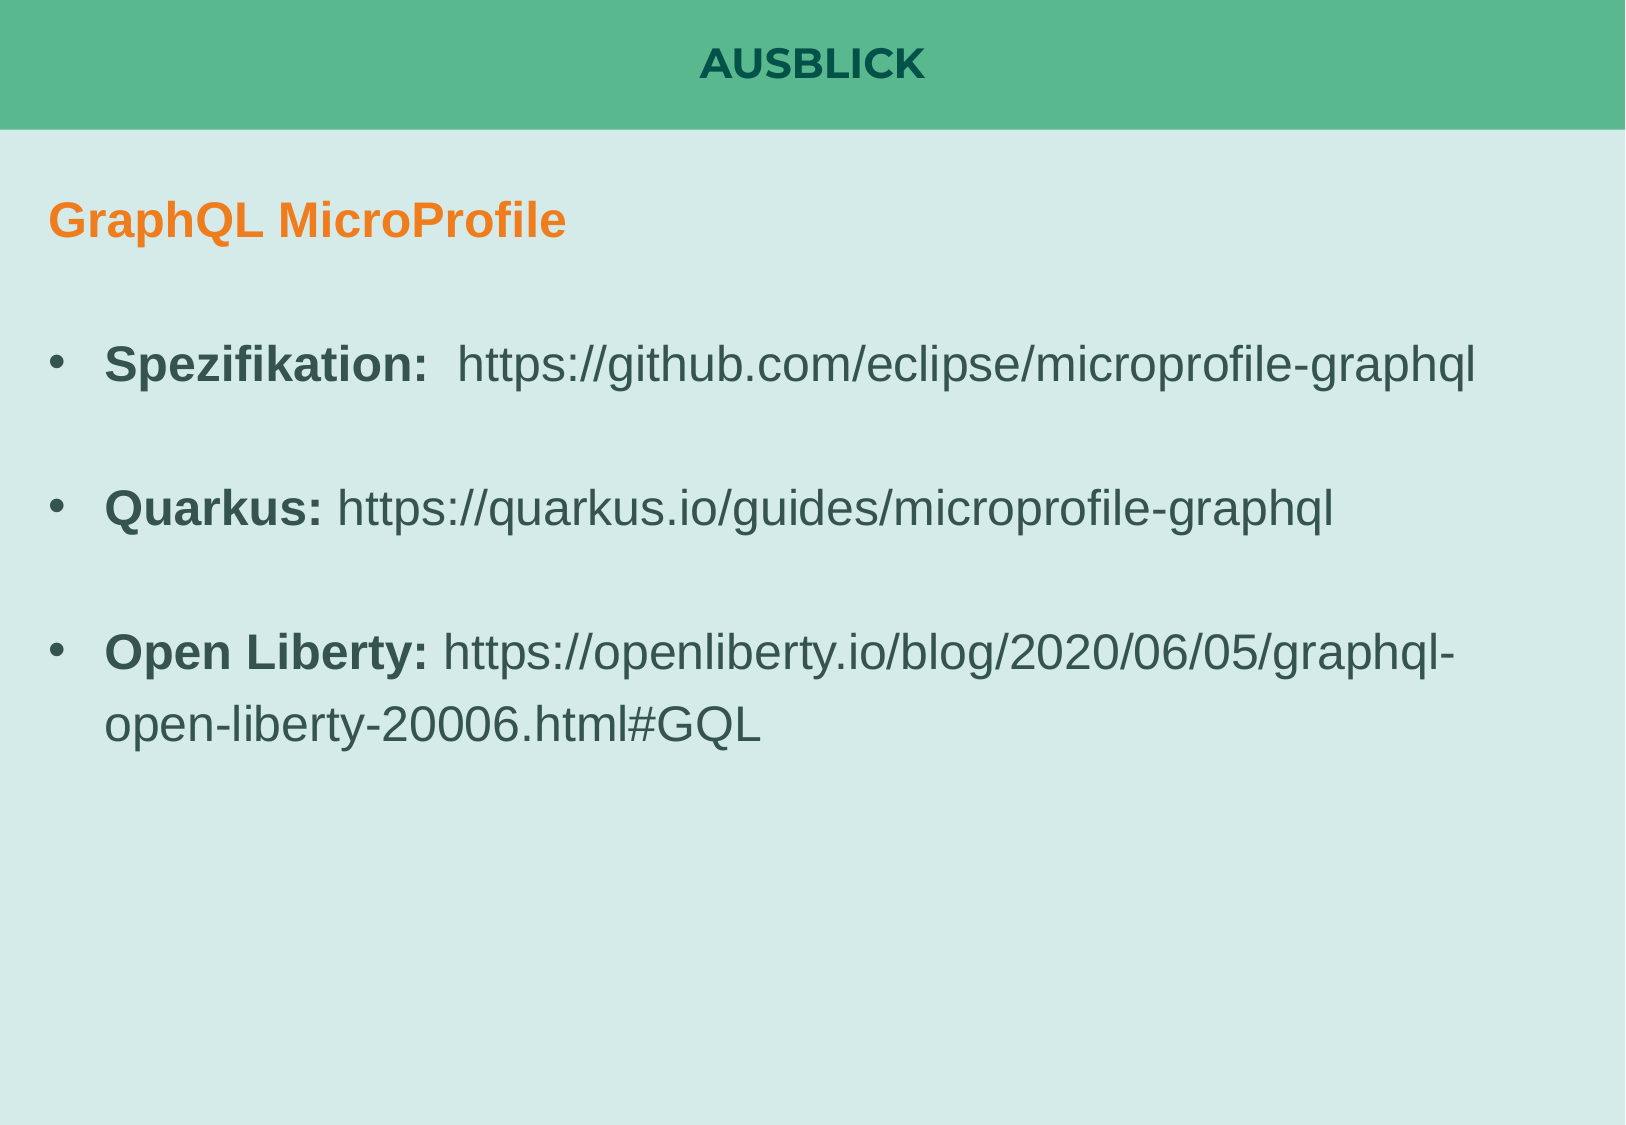

# Ausblick
GraphQL MicroProfile

Spezifikation:  https://github.com/eclipse/microprofile-graphql

Quarkus: https://quarkus.io/guides/microprofile-graphql

Open Liberty: https://openliberty.io/blog/2020/06/05/graphql-open-liberty-20006.html#GQL